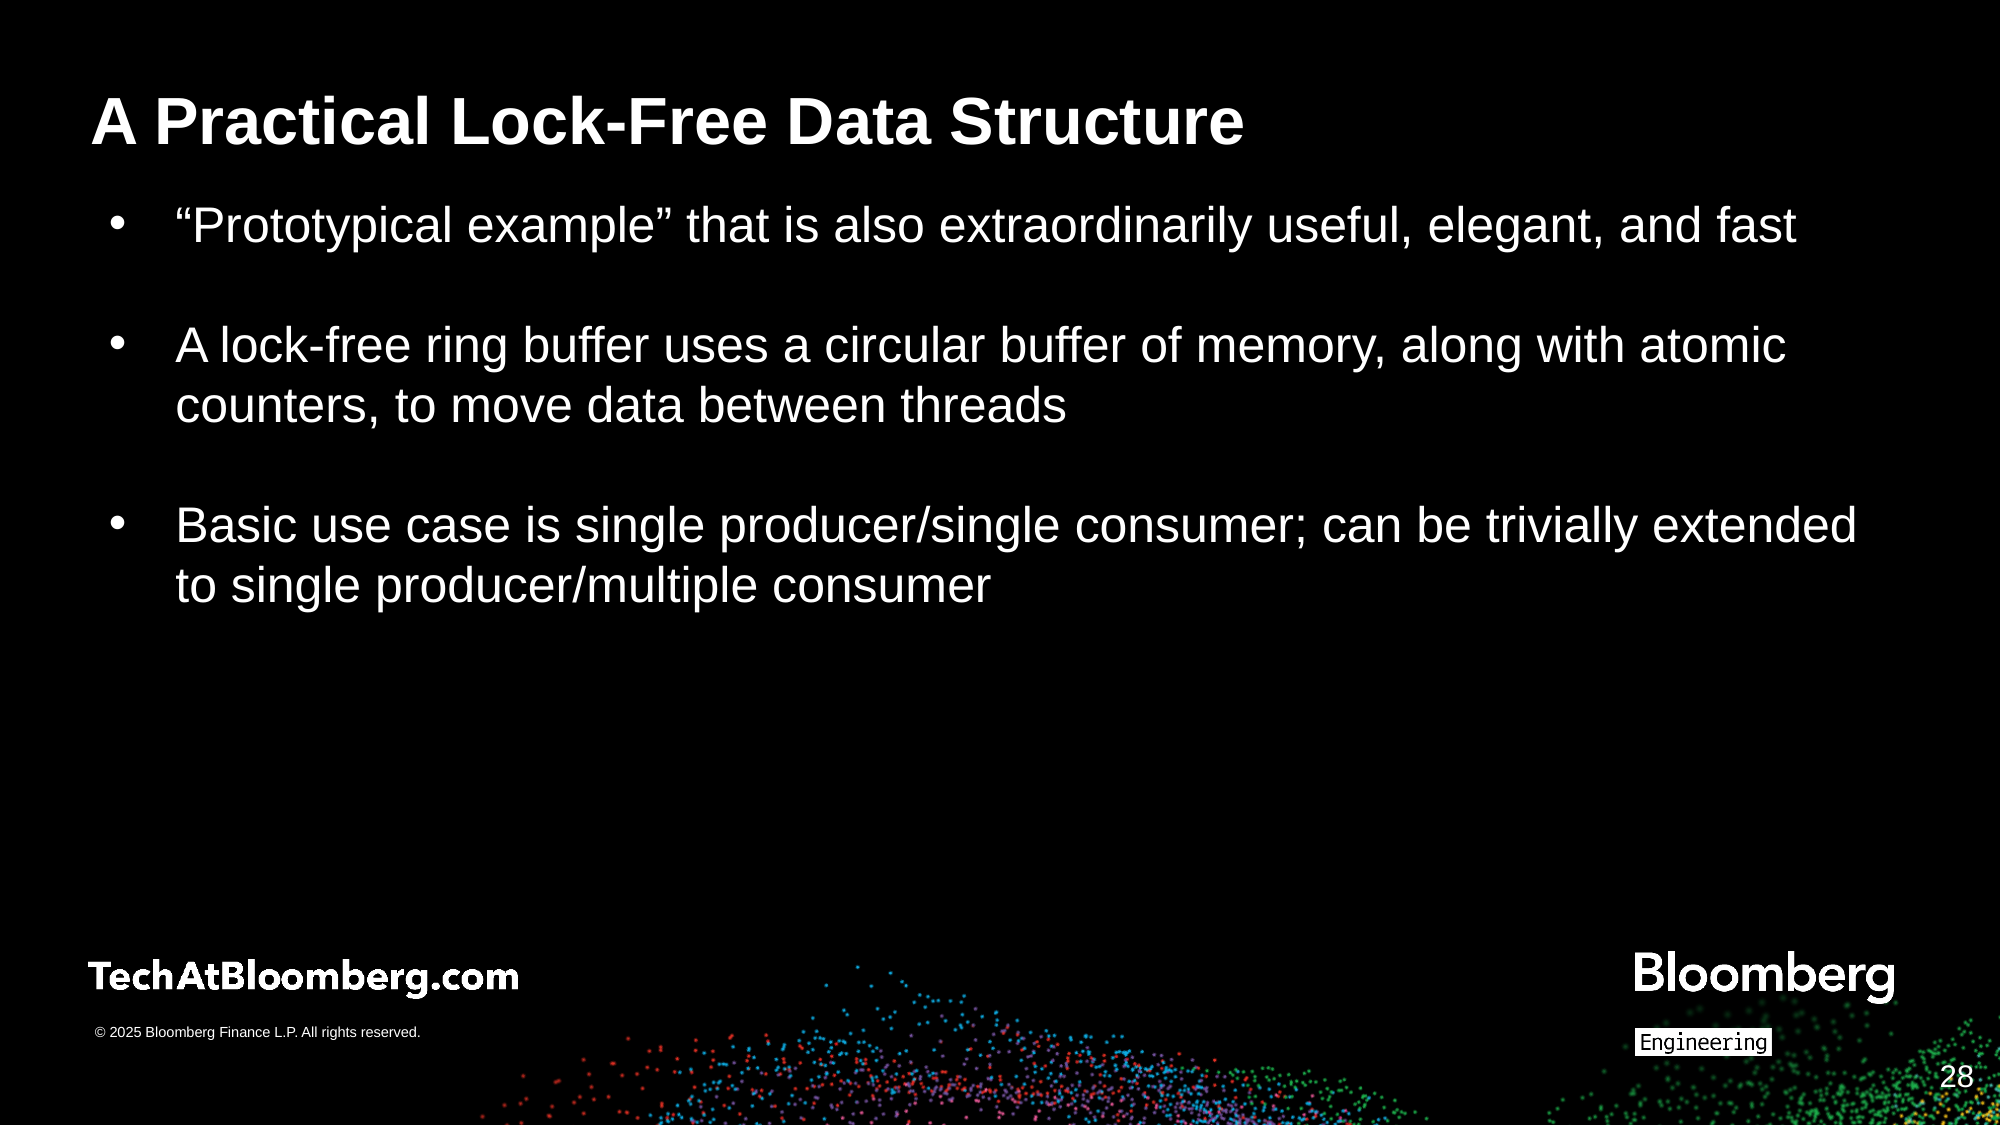

# A Practical Lock-Free Data Structure
“Prototypical example” that is also extraordinarily useful, elegant, and fast

A lock-free ring buffer uses a circular buffer of memory, along with atomic counters, to move data between threads

Basic use case is single producer/single consumer; can be trivially extended to single producer/multiple consumer
28